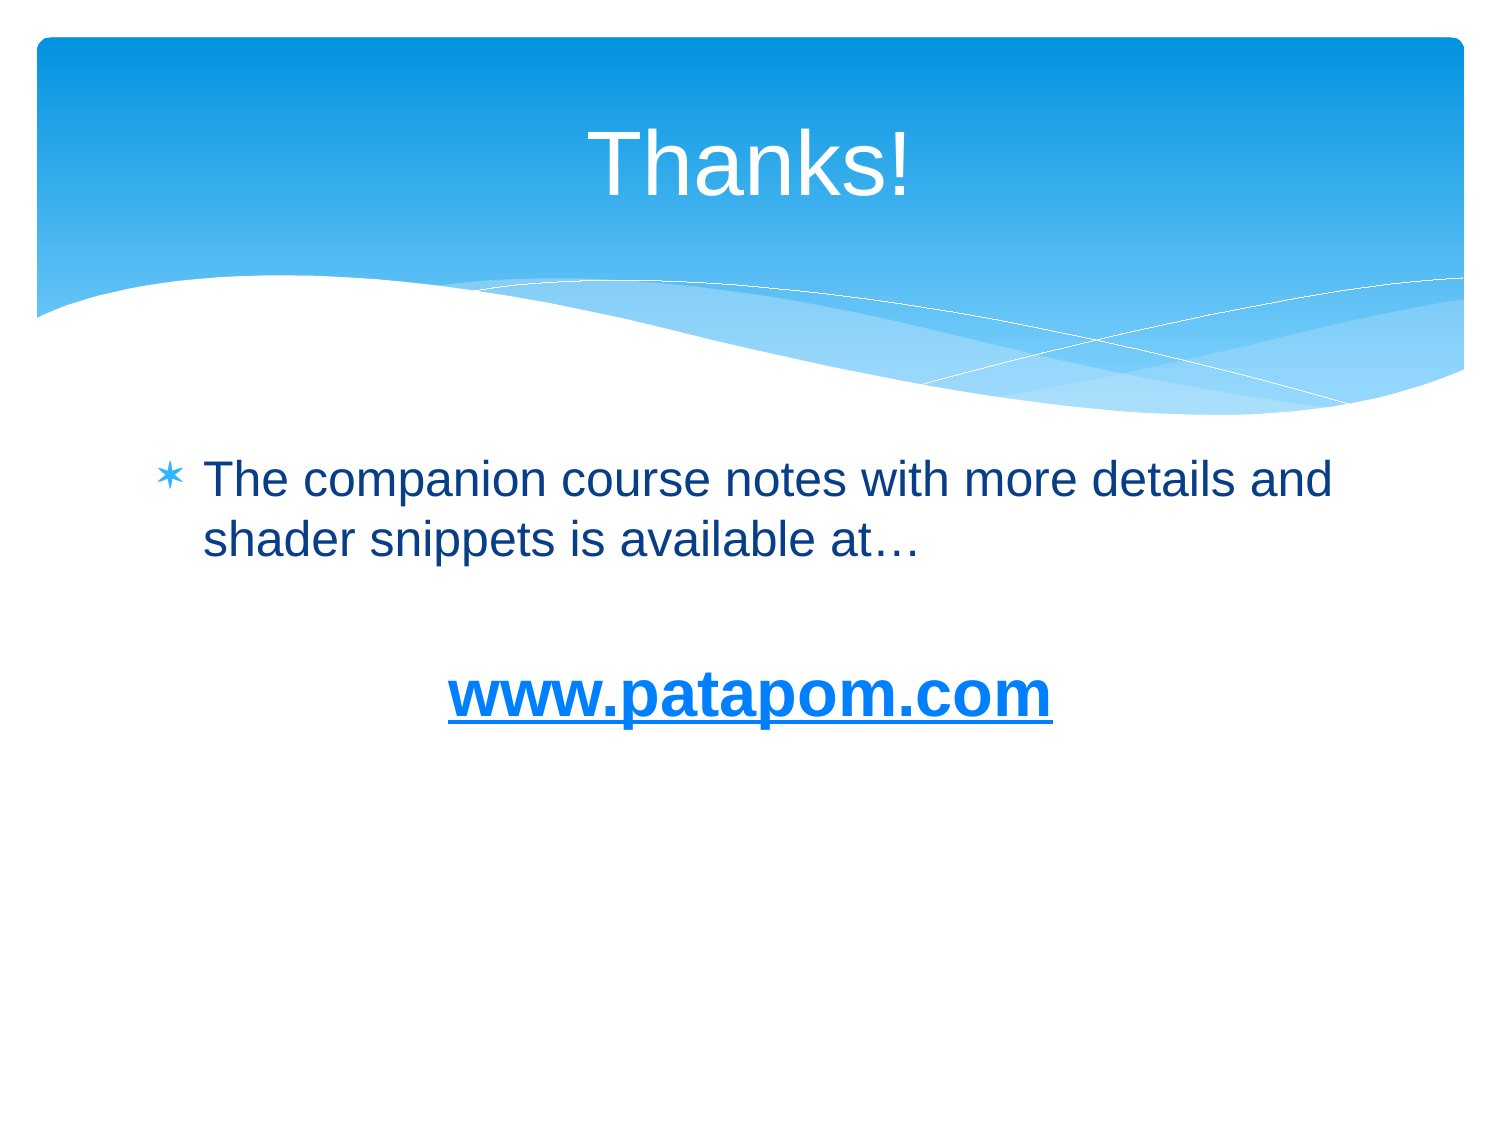

# Thanks!
The companion course notes with more details and shader snippets is available at…

www.patapom.com